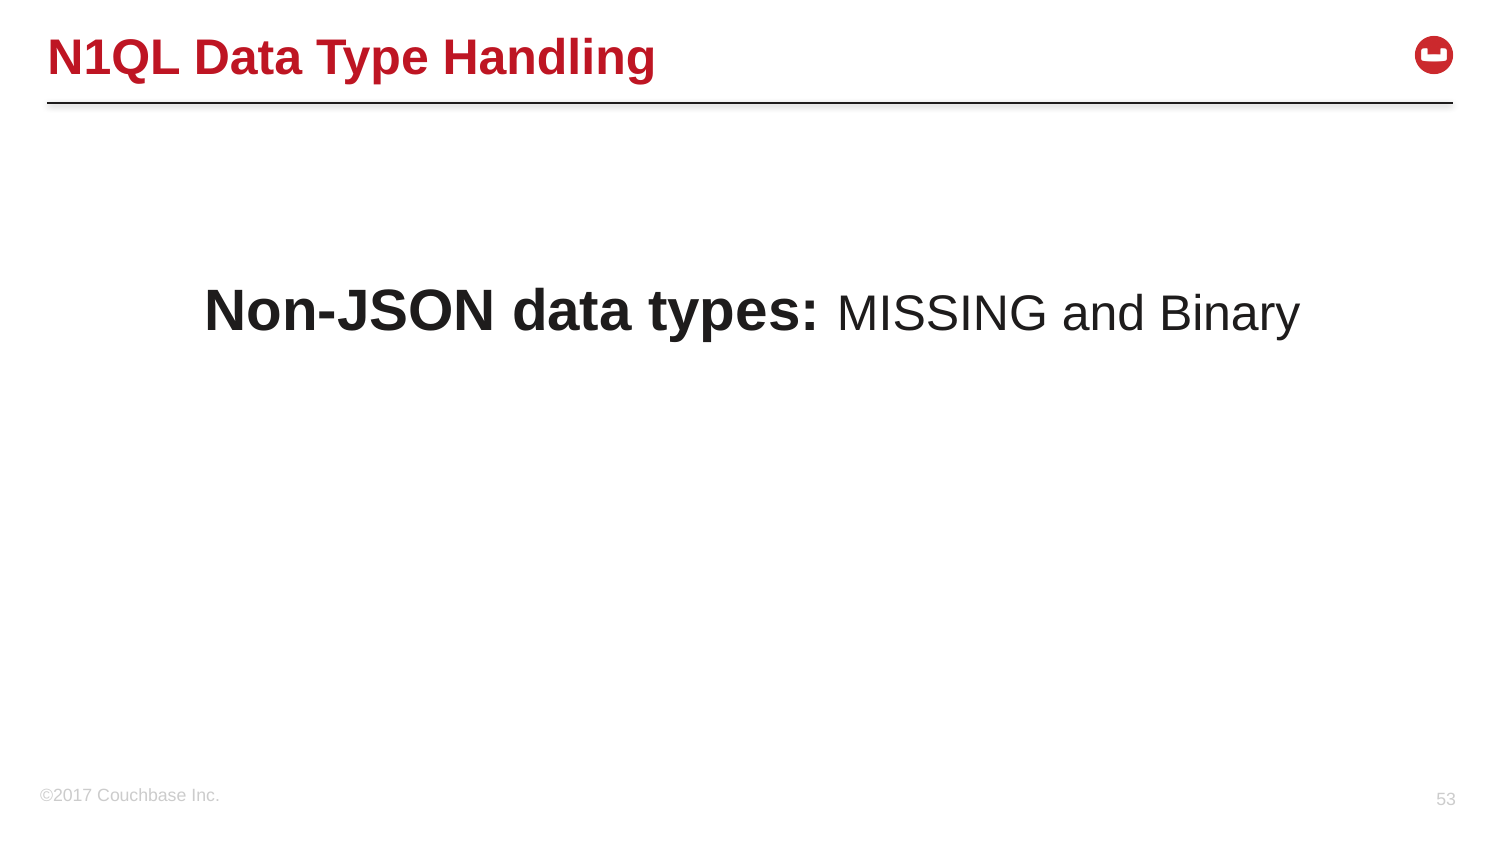

# N1QL Data Type Handling
Non-JSON data types: MISSING and Binary